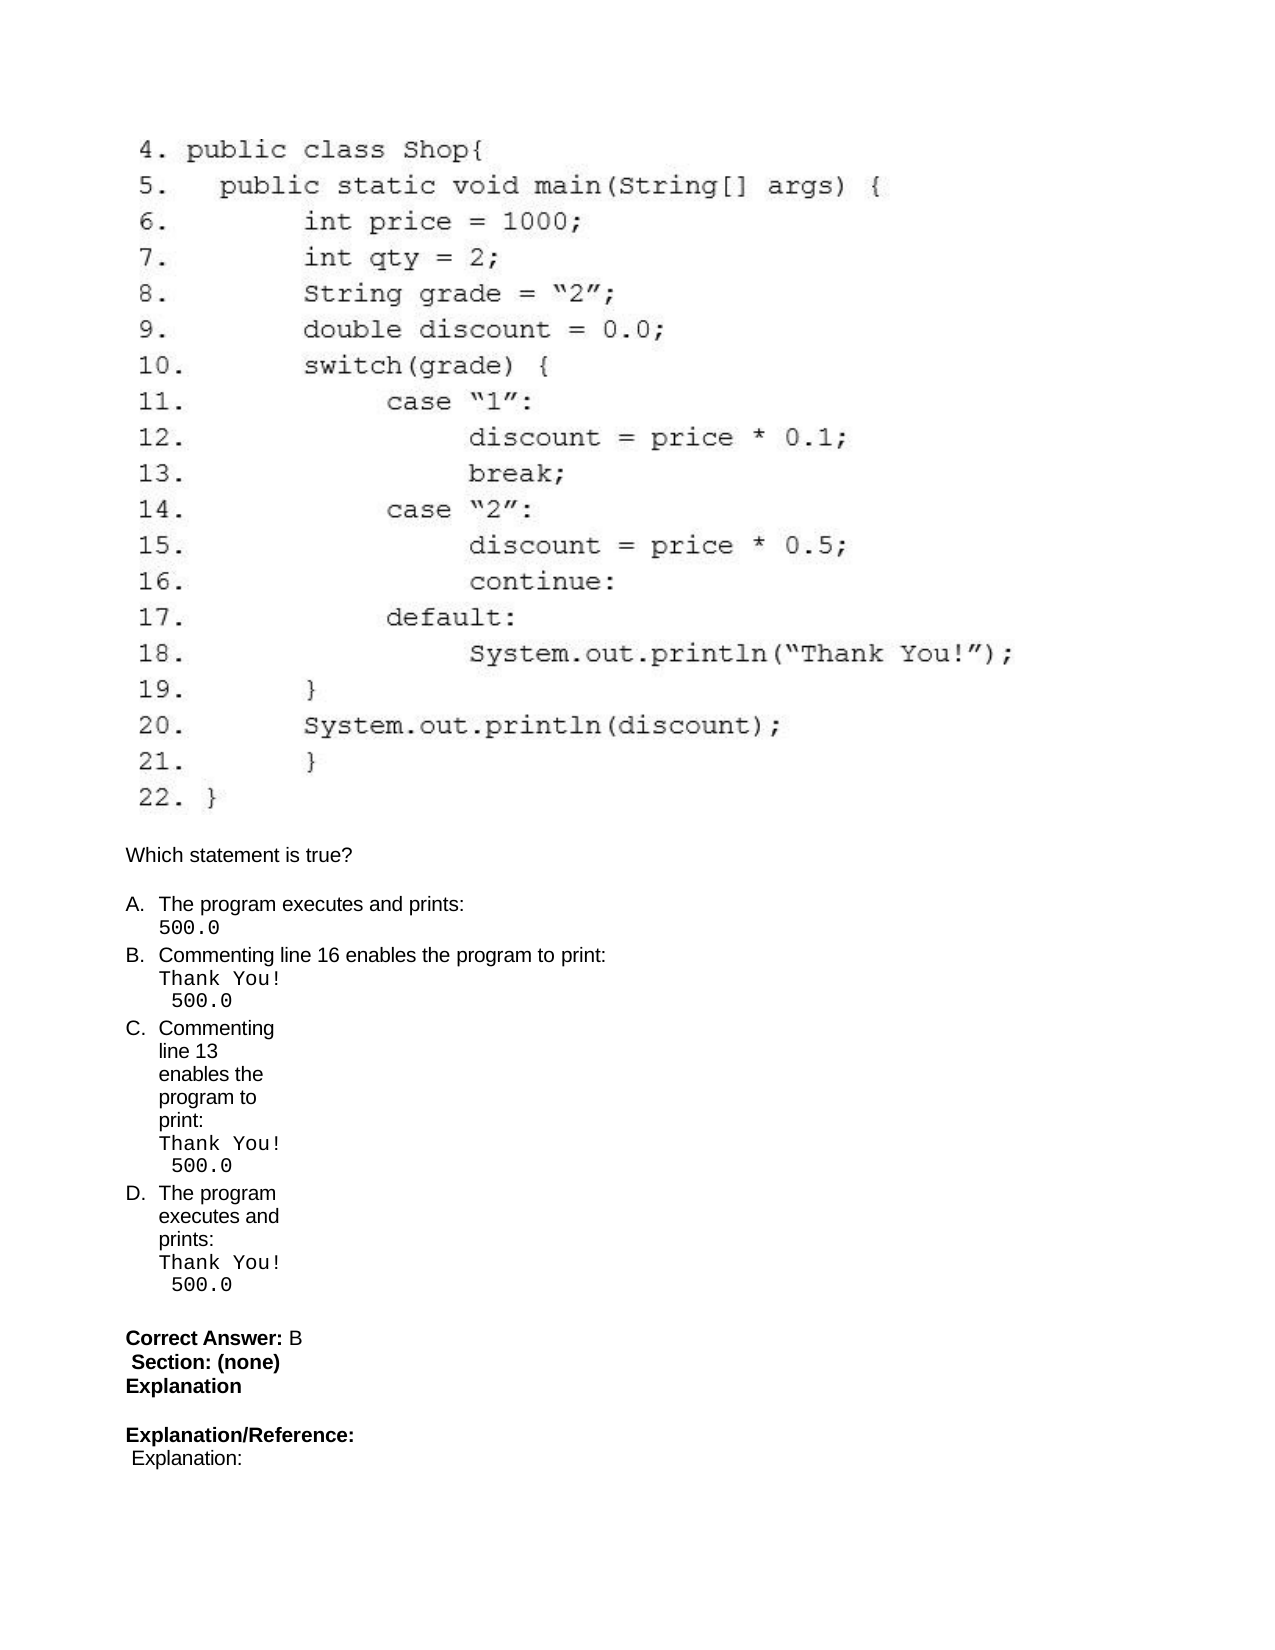

Which statement is true?

The program executes and prints:
500.0
Commenting line 16 enables the program to print:
Thank You!  500.0
Commenting line 13 enables the program to print:
Thank You!  500.0
The program executes and prints:
Thank You!  500.0

Correct Answer: B  Section: (none)  Explanation

Explanation/Reference:  Explanation: